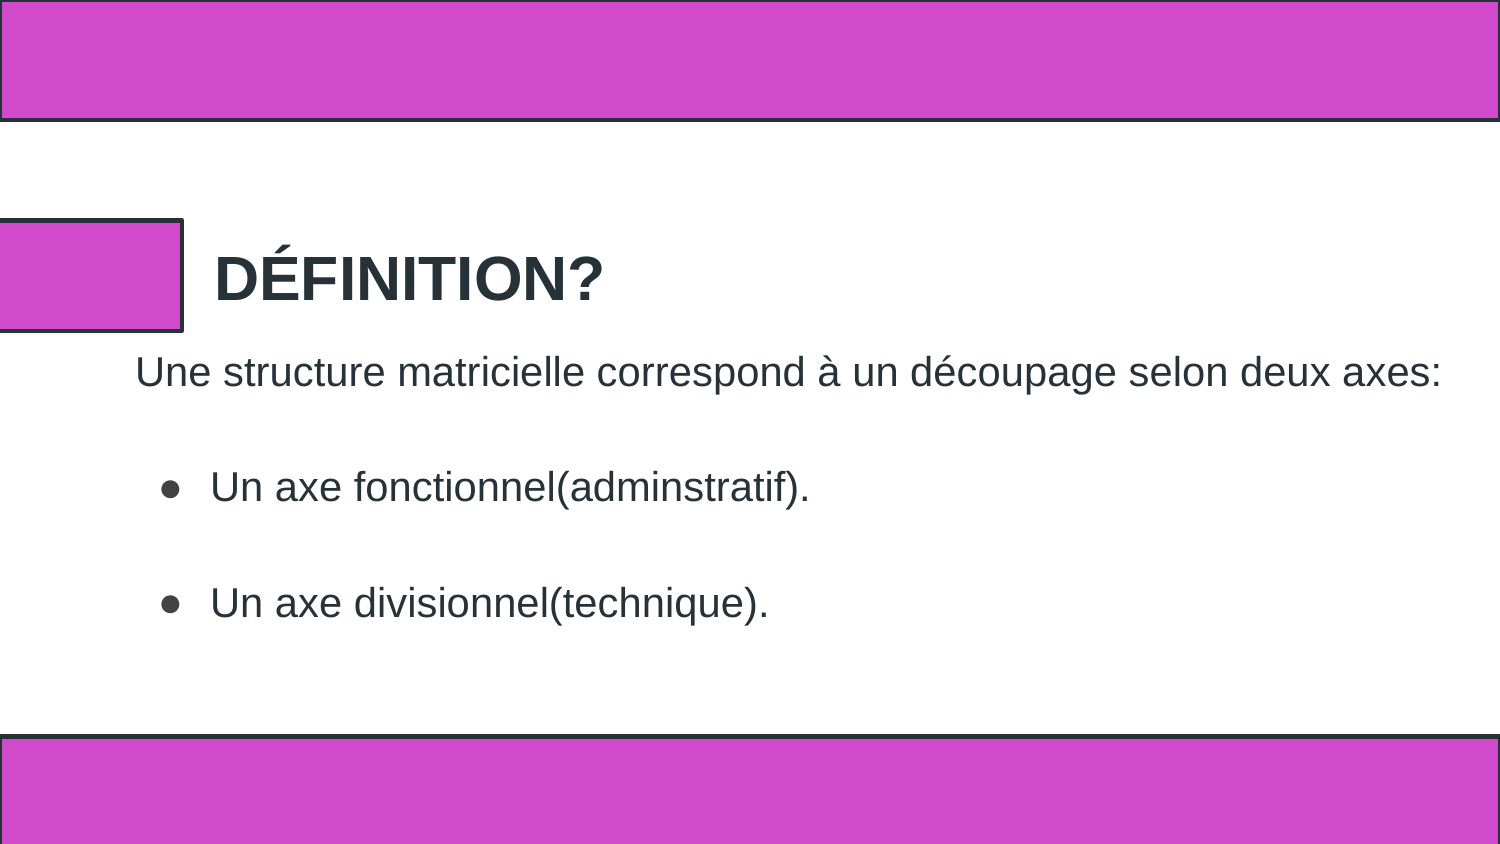

# définition?
Une structure matricielle correspond à un découpage selon deux axes:

Un axe fonctionnel(adminstratif).

Un axe divisionnel(technique).